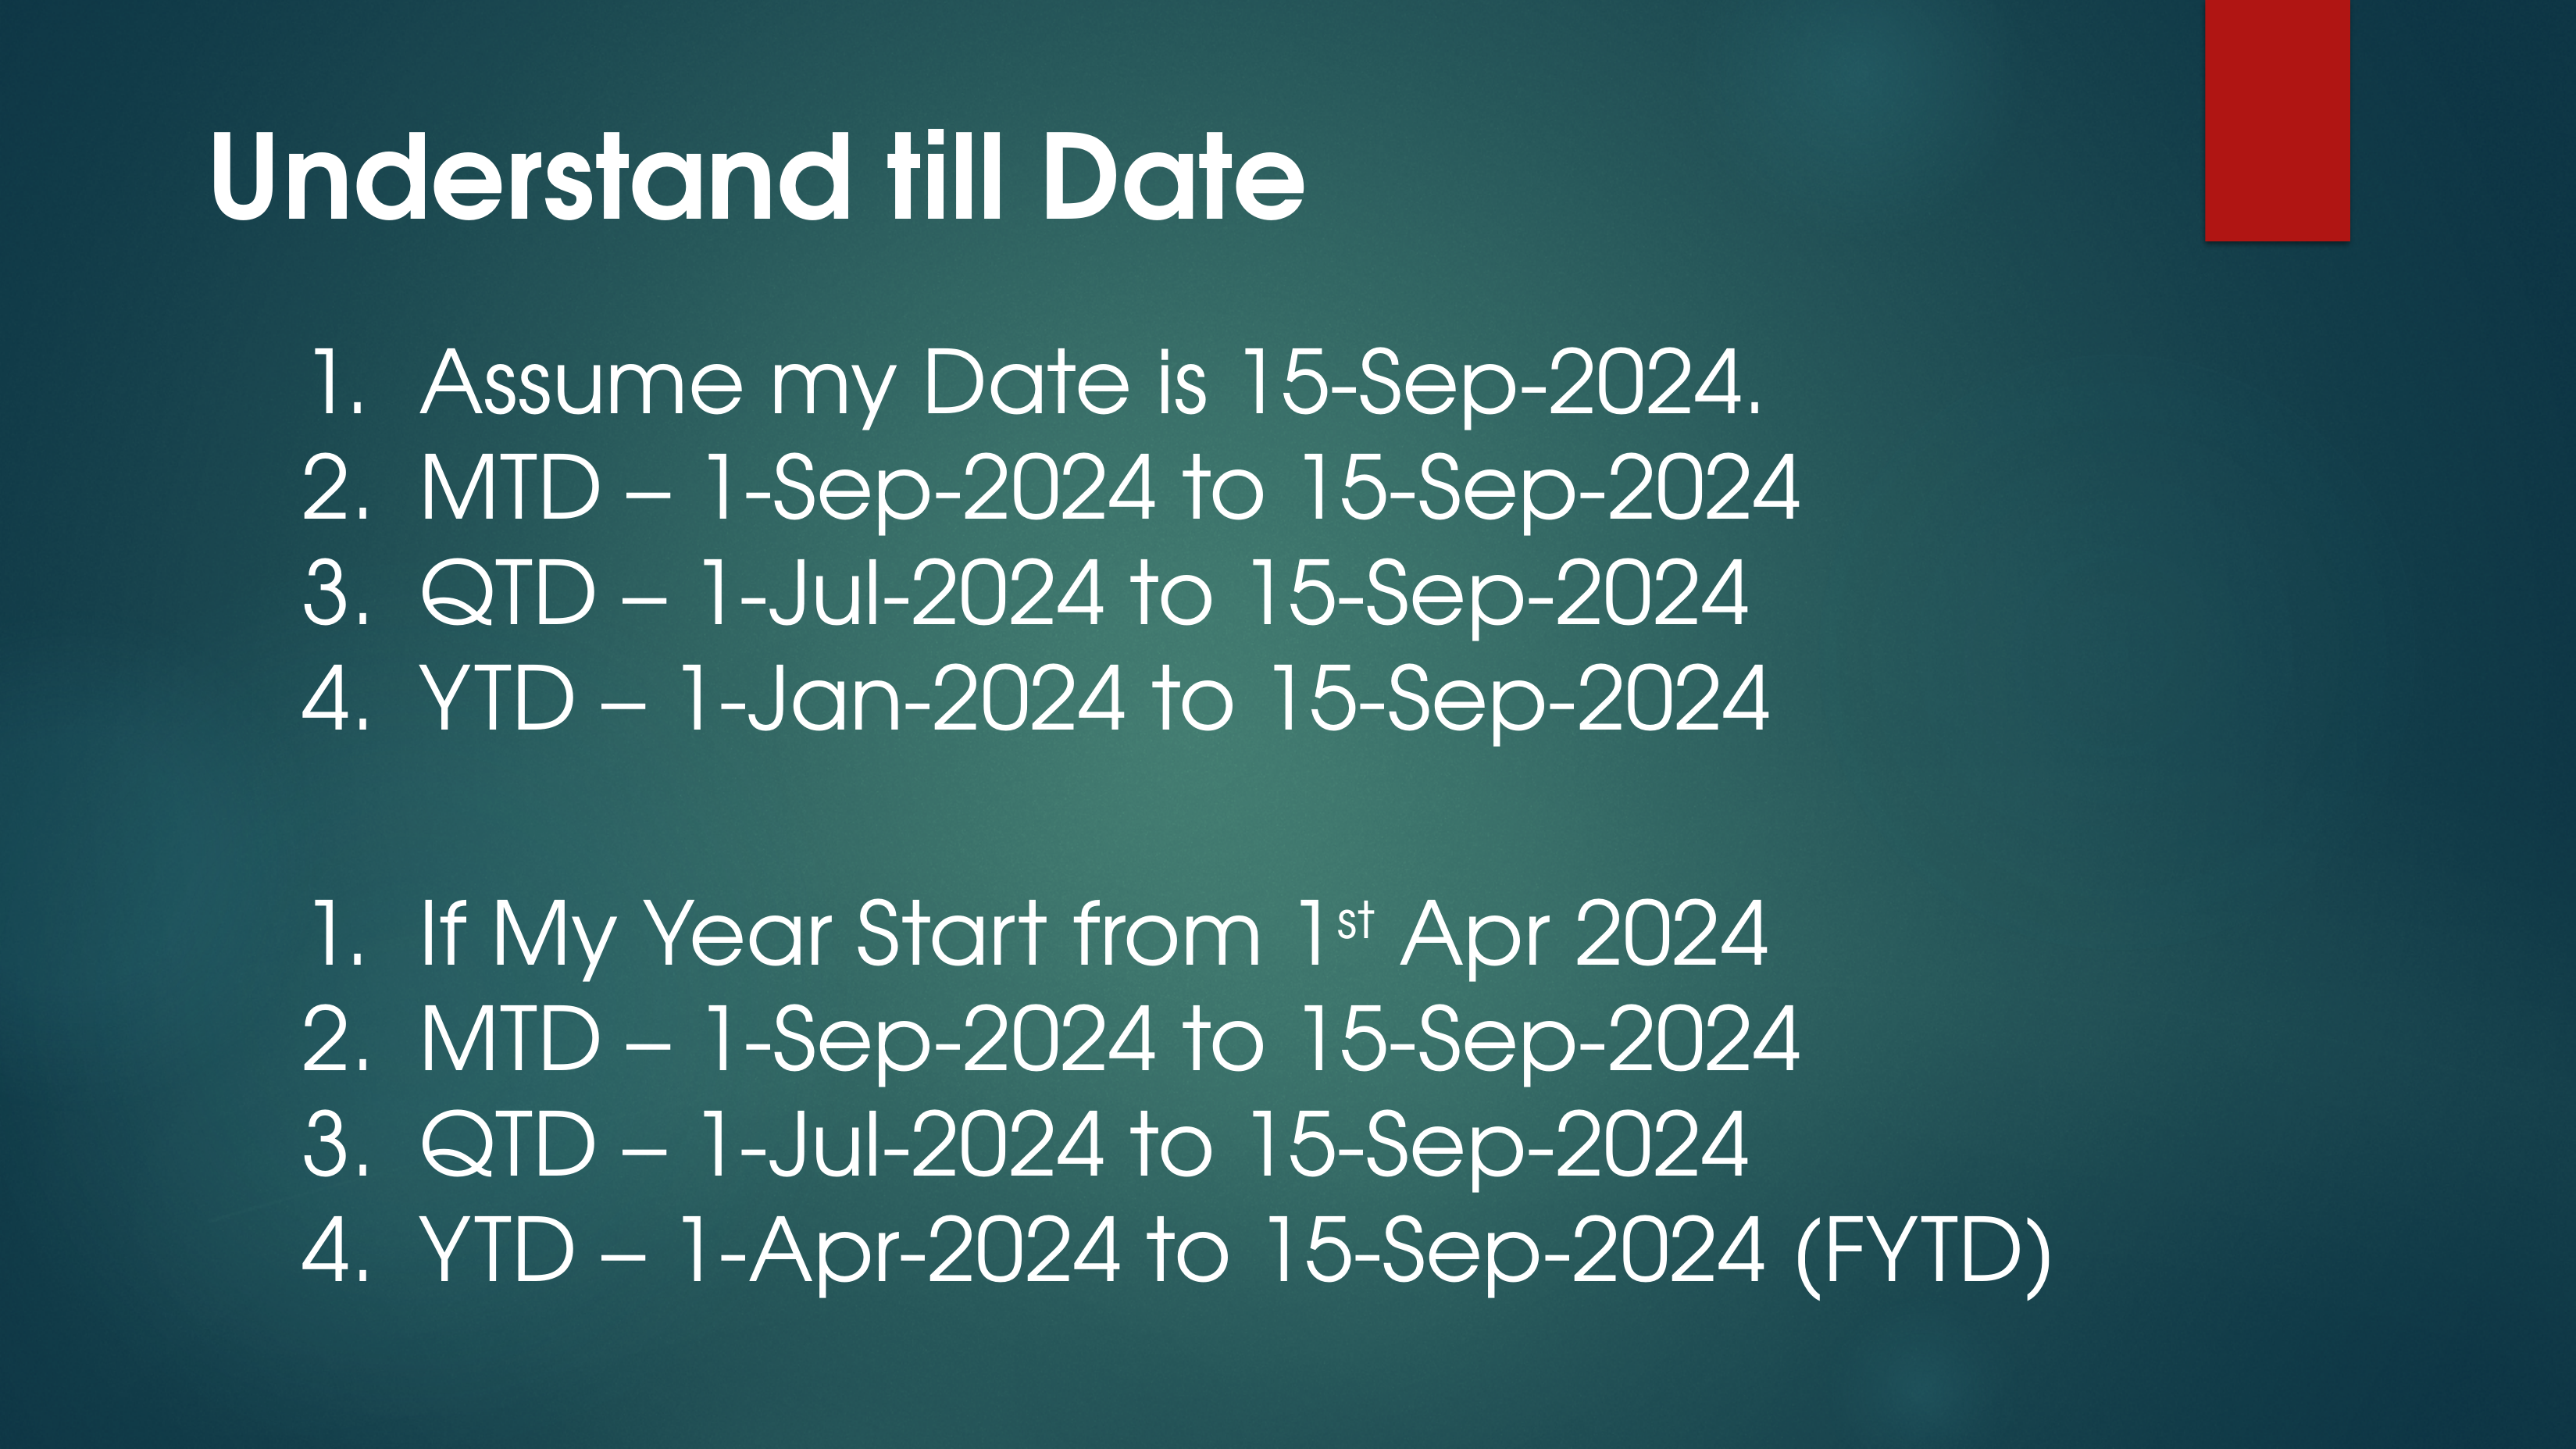

Understand till Date
Assume my Date is 15-Sep-2024.
MTD – 1-Sep-2024 to 15-Sep-2024
QTD – 1-Jul-2024 to 15-Sep-2024
YTD – 1-Jan-2024 to 15-Sep-2024

If My Year Start from 1st Apr 2024
MTD – 1-Sep-2024 to 15-Sep-2024
QTD – 1-Jul-2024 to 15-Sep-2024
YTD – 1-Apr-2024 to 15-Sep-2024 (FYTD)